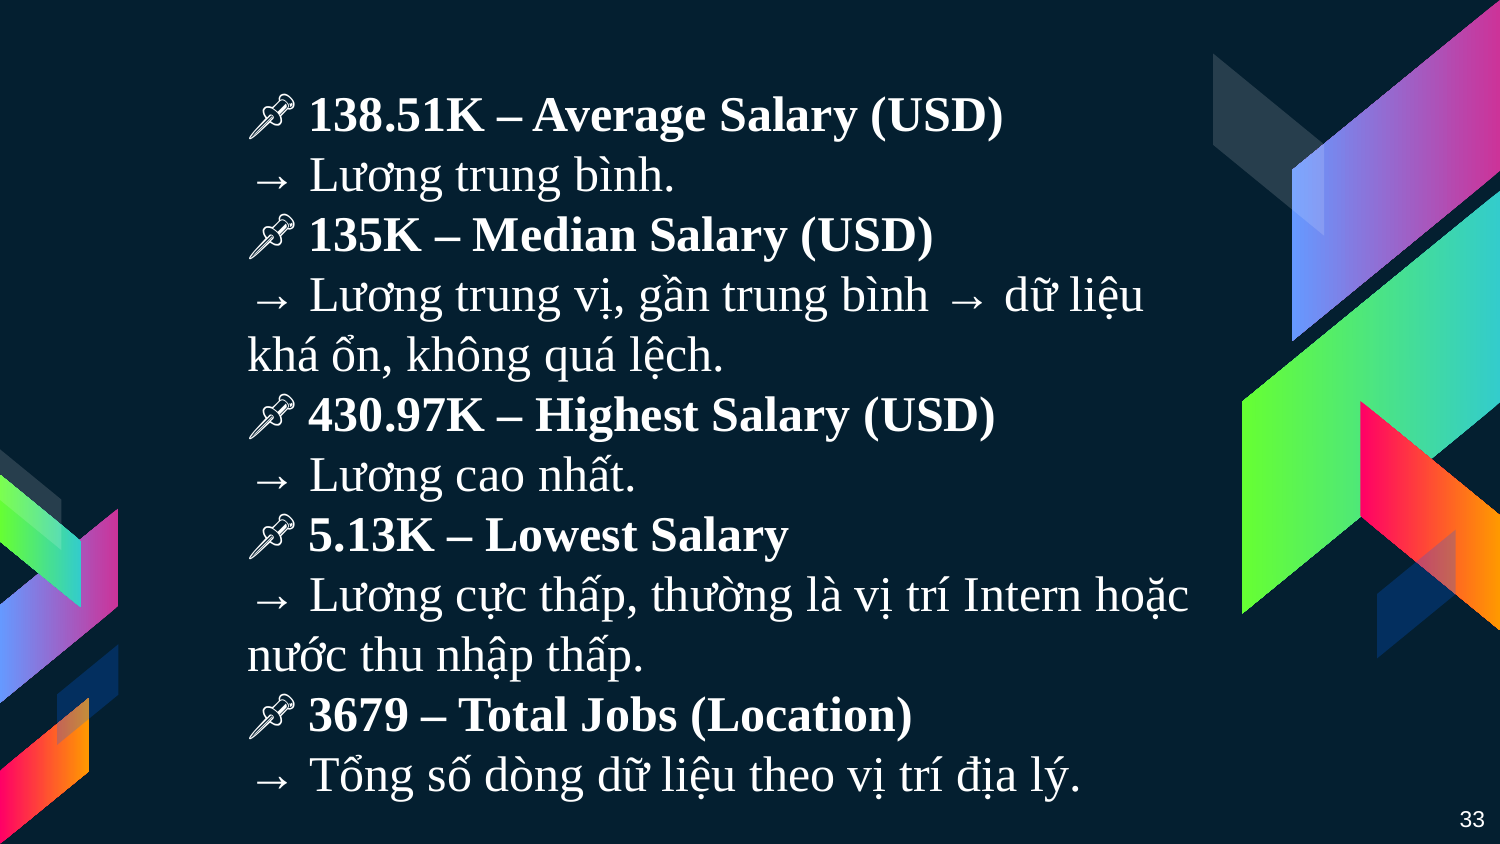

📌 138.51K – Average Salary (USD)
→ Lương trung bình.
📌 135K – Median Salary (USD)
→ Lương trung vị, gần trung bình → dữ liệu khá ổn, không quá lệch.
📌 430.97K – Highest Salary (USD)
→ Lương cao nhất.
📌 5.13K – Lowest Salary
→ Lương cực thấp, thường là vị trí Intern hoặc nước thu nhập thấp.
📌 3679 – Total Jobs (Location)
→ Tổng số dòng dữ liệu theo vị trí địa lý.
33